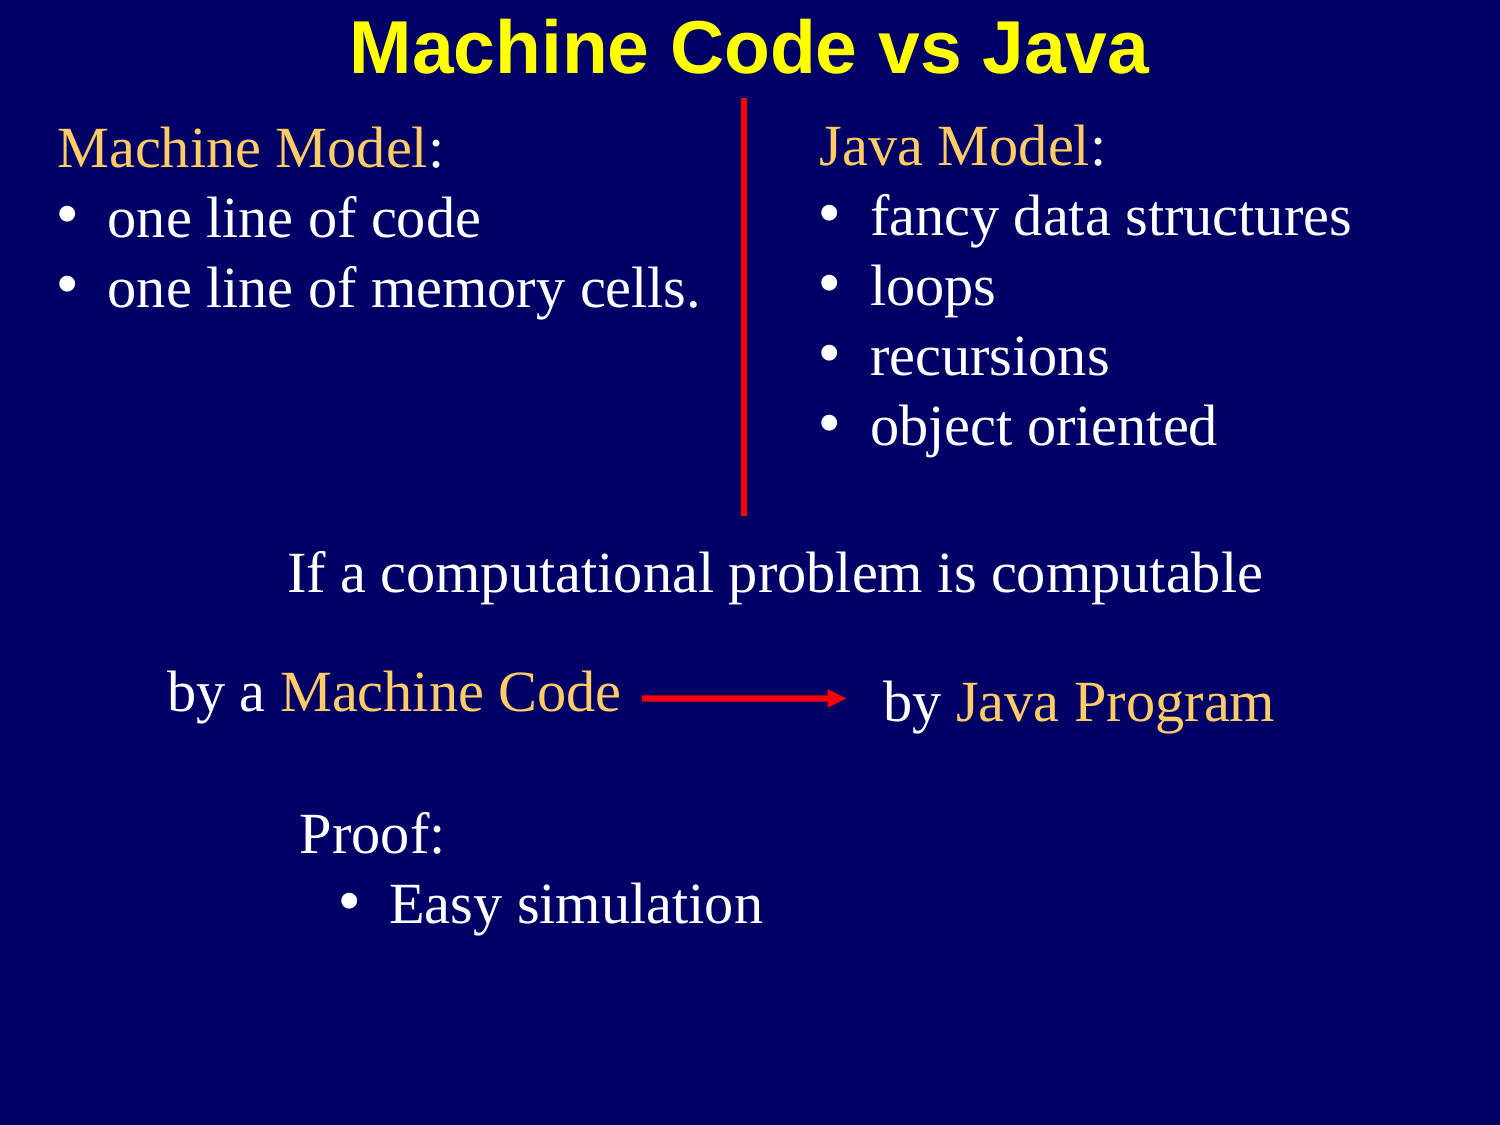

Machine Code vs Java
Java Model:
 fancy data structures
 loops
 recursions
 object oriented
Machine Model:
 one line of code
 one line of memory cells.

If a computational problem is computable
by a Machine Code
by Java Program

Proof:
 Easy simulation